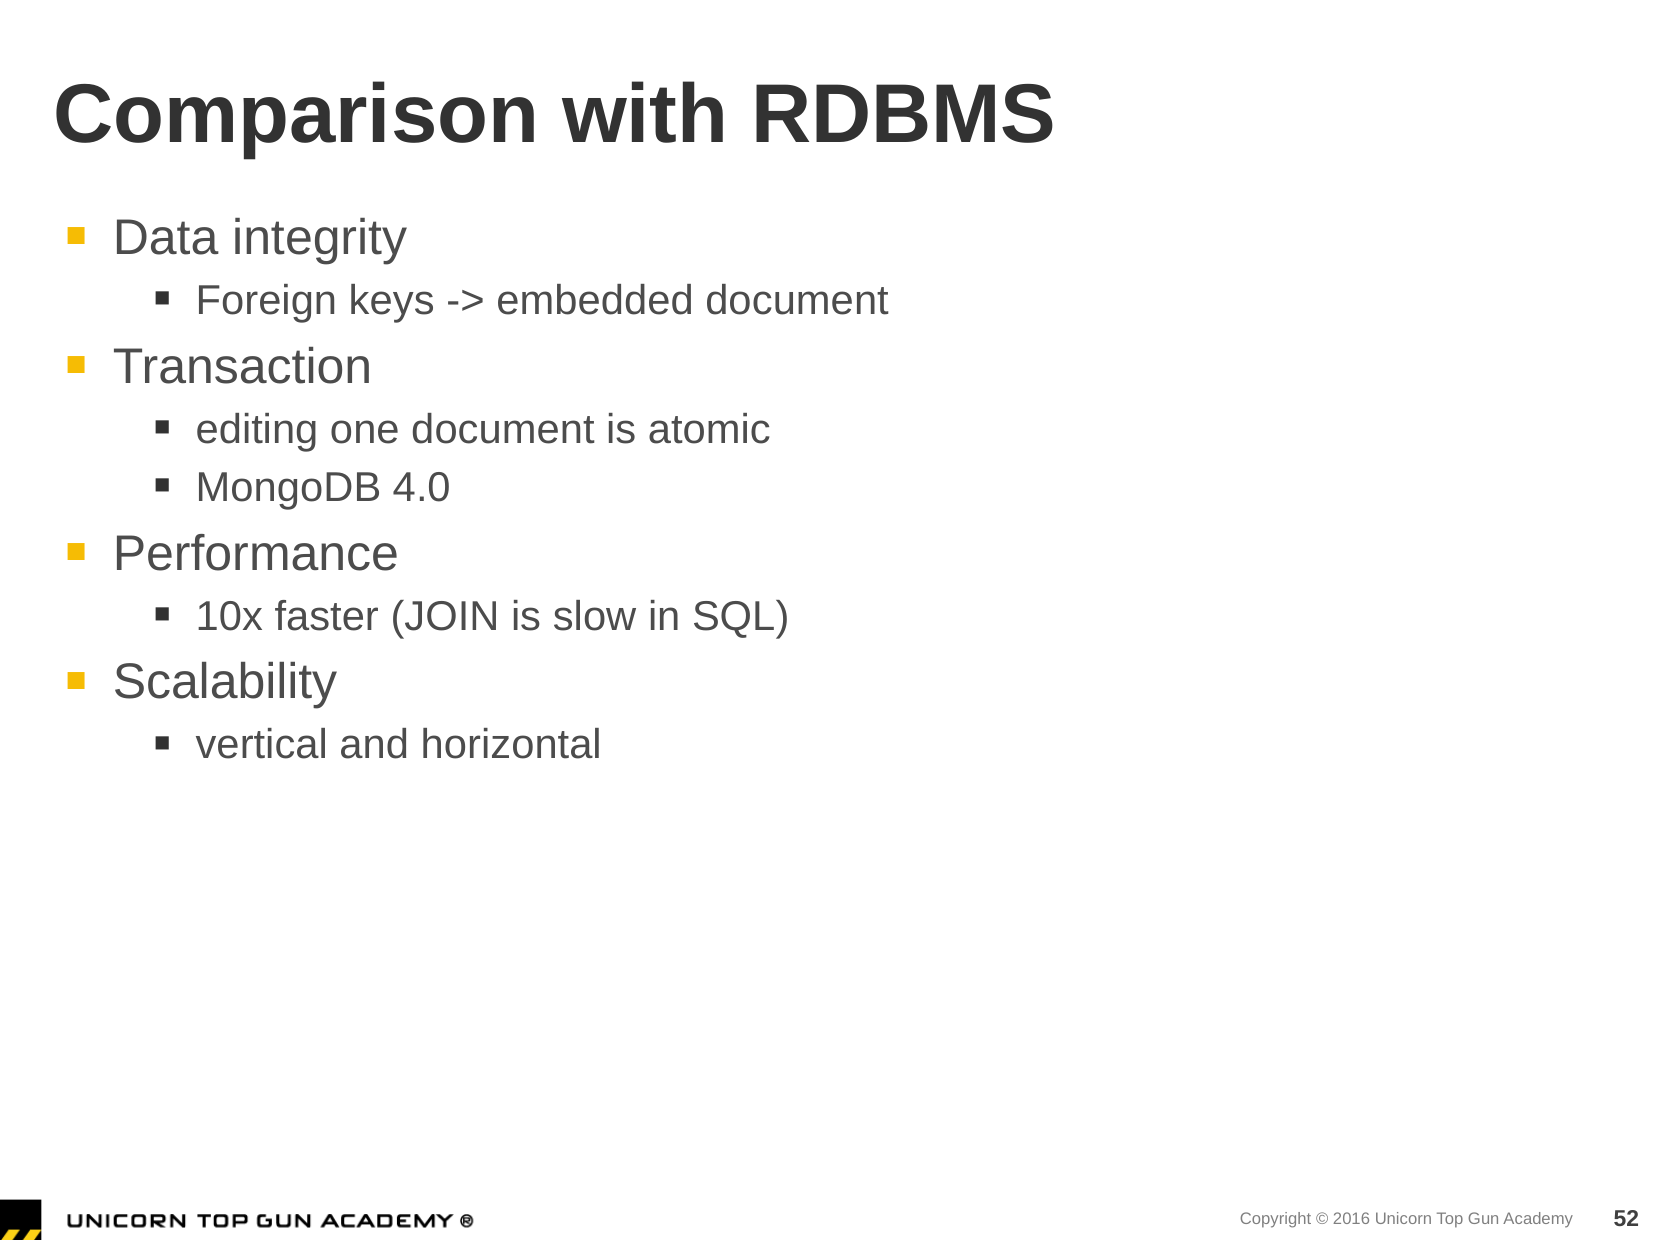

# Comparison with RDBMS
Data integrity
Foreign keys -> embedded document
Transaction
editing one document is atomic
MongoDB 4.0
Performance
10x faster (JOIN is slow in SQL)
Scalability
vertical and horizontal
52
Copyright © 2016 Unicorn Top Gun Academy